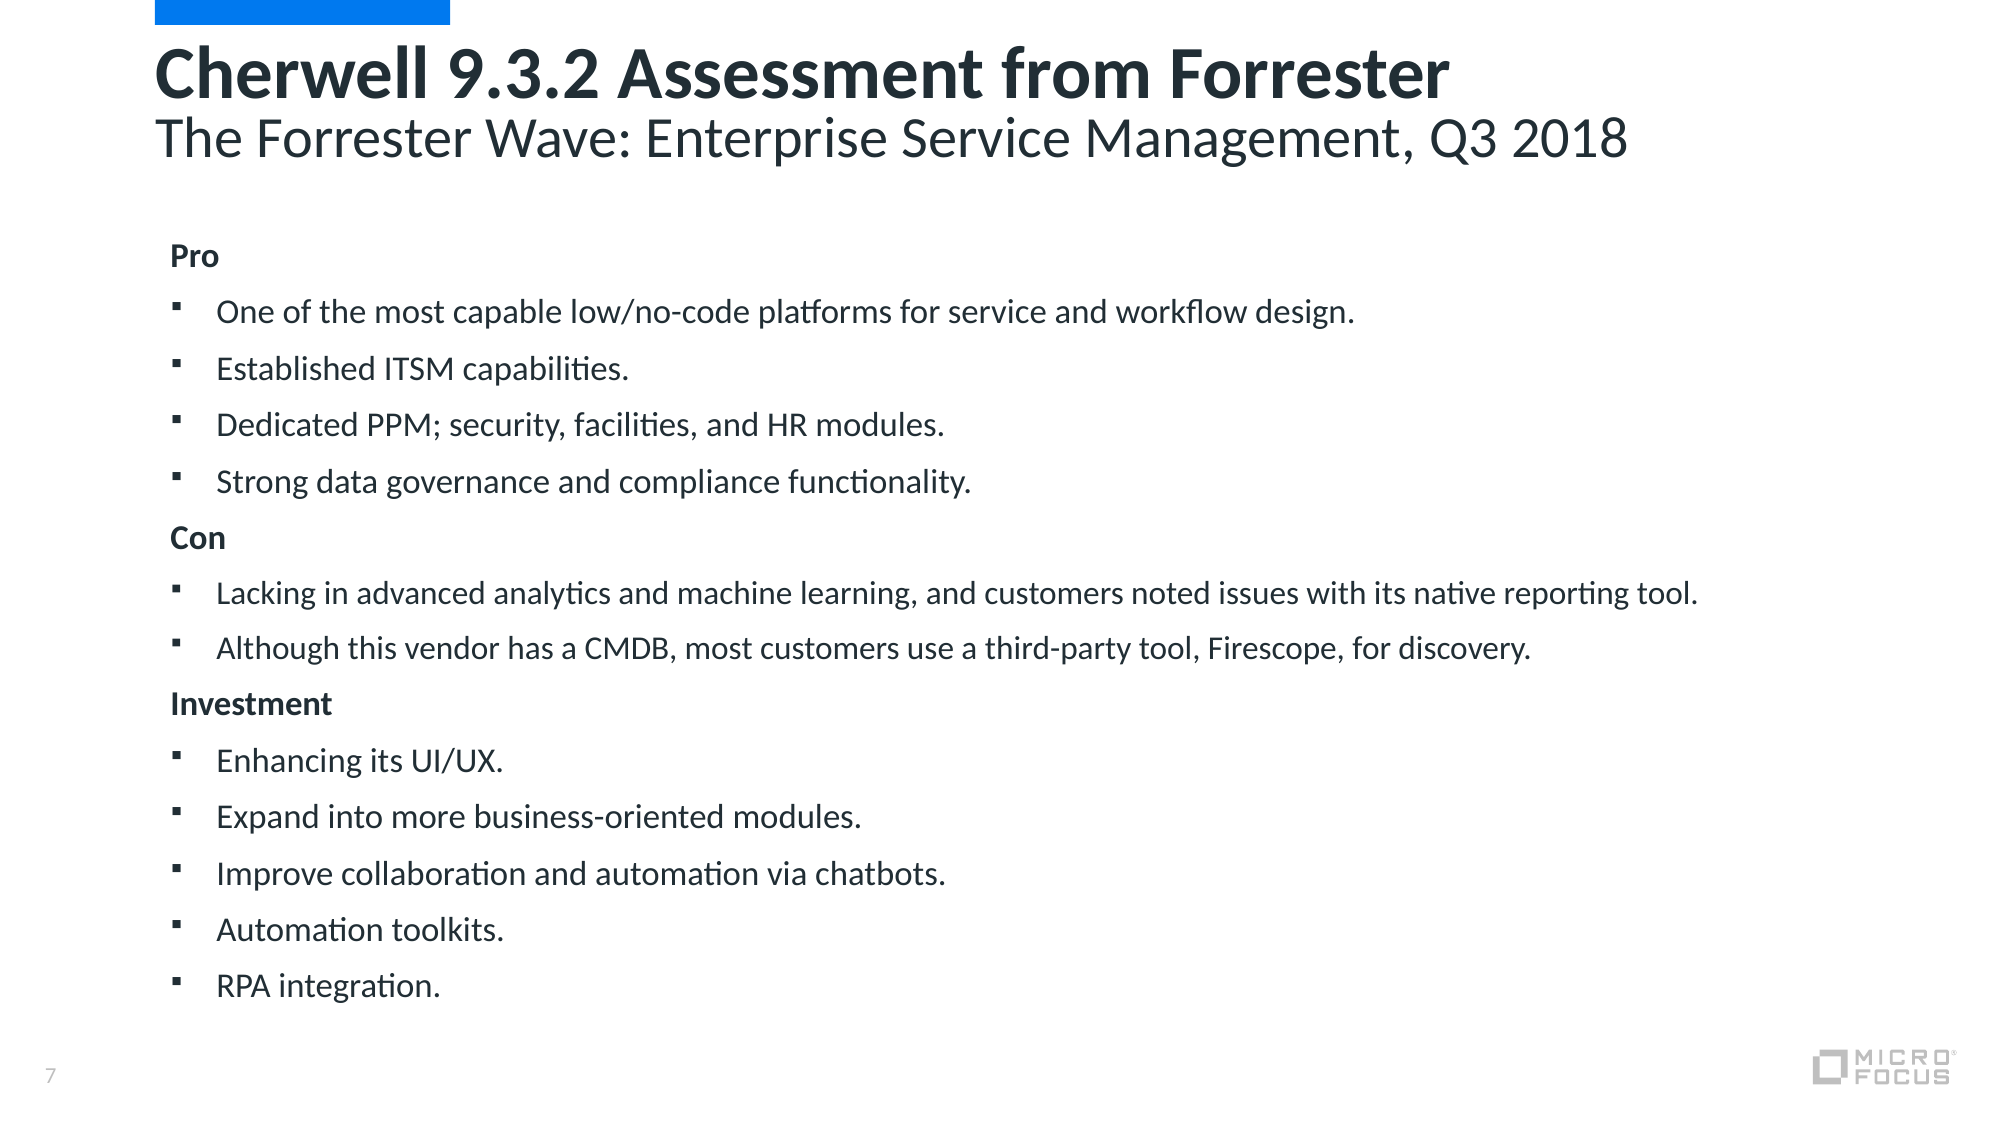

# Cherwell 9.3.2 Assessment from Forrester
The Forrester Wave: Enterprise Service Management, Q3 2018

Pro
One of the most capable low/no-code platforms for service and workflow design.
Established ITSM capabilities.
Dedicated PPM; security, facilities, and HR modules.
Strong data governance and compliance functionality.
Con
Lacking in advanced analytics and machine learning, and customers noted issues with its native reporting tool.
Although this vendor has a CMDB, most customers use a third-party tool, Firescope, for discovery.
Investment
Enhancing its UI/UX.
Expand into more business-oriented modules.
Improve collaboration and automation via chatbots.
Automation toolkits.
RPA integration.
7